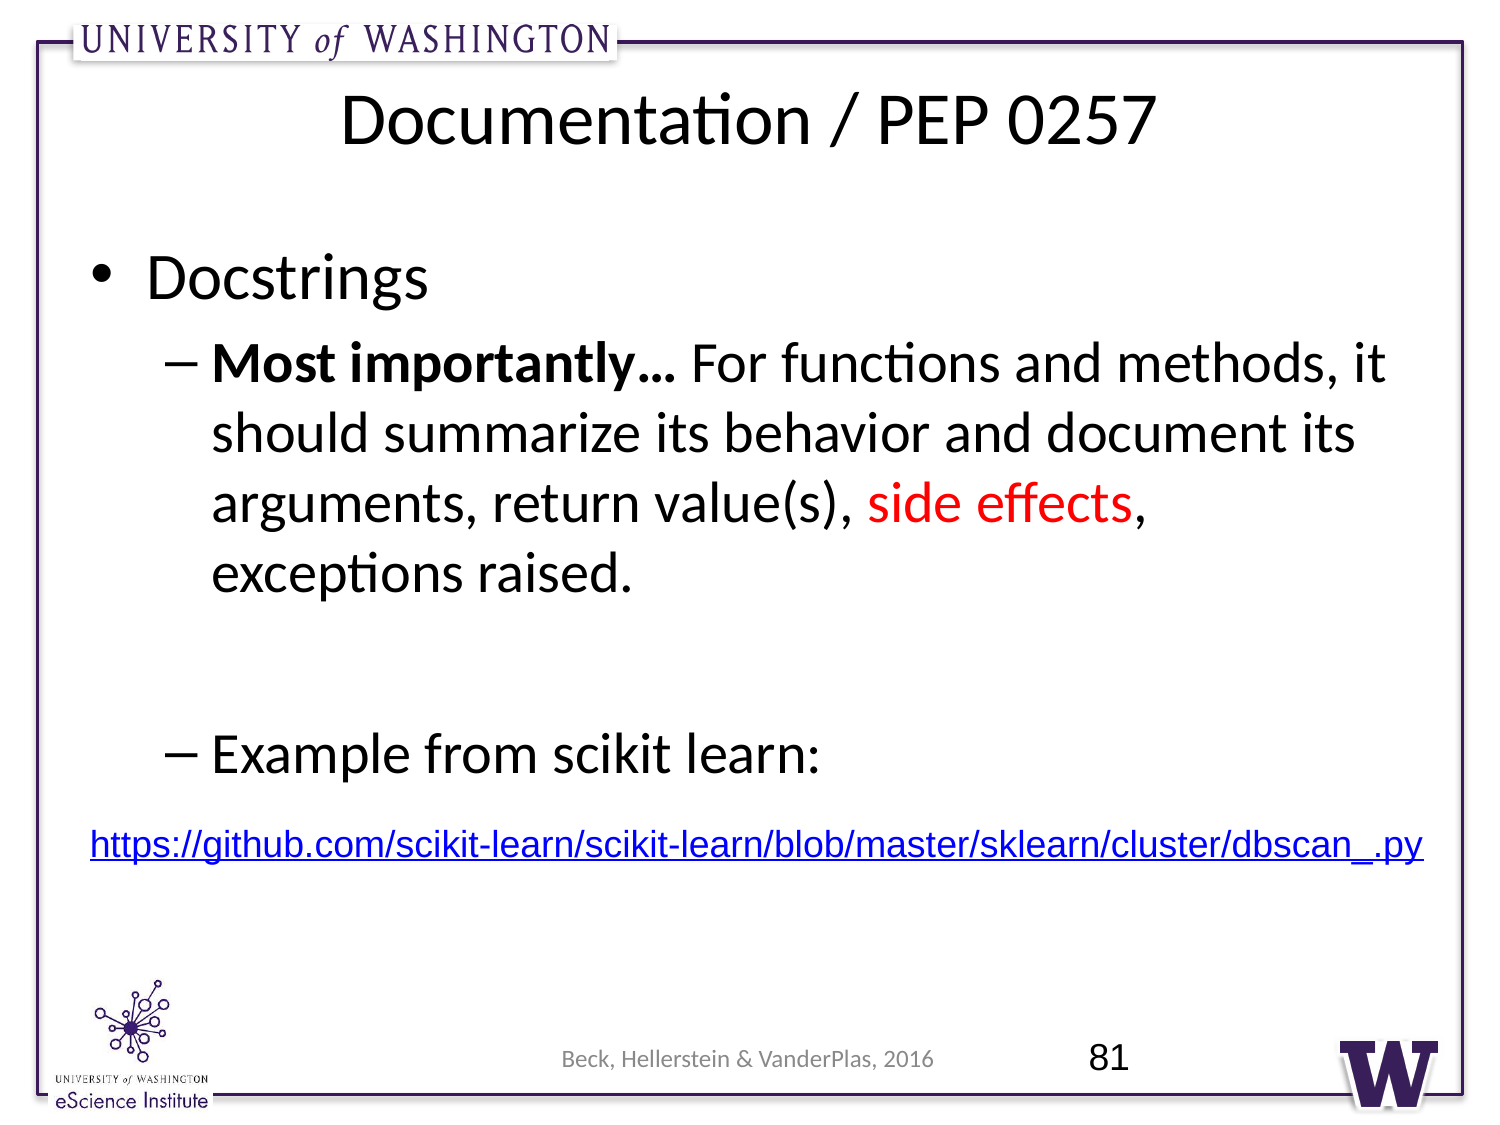

# Documentation / PEP 0257
Docstrings
Most importantly… For functions and methods, it should summarize its behavior and document its arguments, return value(s), side effects, exceptions raised.

Example from scikit learn:
https://github.com/scikit-learn/scikit-learn/blob/master/sklearn/cluster/dbscan_.py

81
Beck, Hellerstein & VanderPlas, 2016